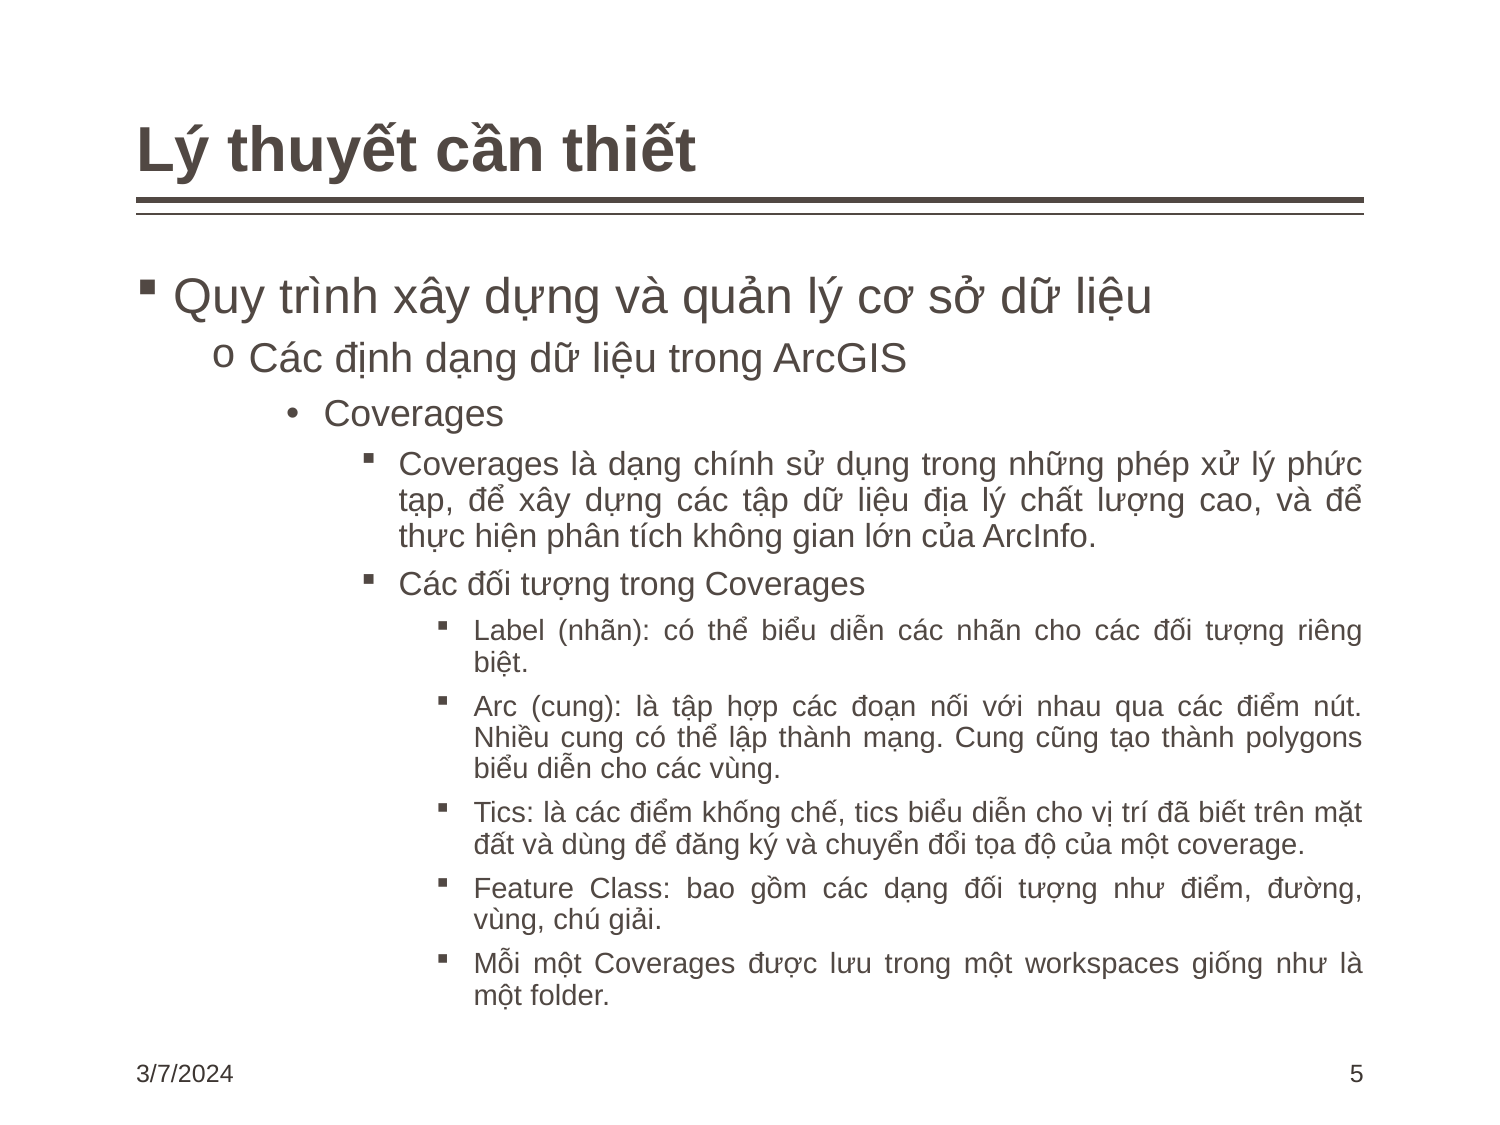

# Lý thuyết cần thiết
Quy trình xây dựng và quản lý cơ sở dữ liệu
Các định dạng dữ liệu trong ArcGIS
Coverages
Coverages là dạng chính sử dụng trong những phép xử lý phức tạp, để xây dựng các tập dữ liệu địa lý chất lượng cao, và để thực hiện phân tích không gian lớn của ArcInfo.
Các đối tượng trong Coverages
Label (nhãn): có thể biểu diễn các nhãn cho các đối tượng riêng biệt.
Arc (cung): là tập hợp các đoạn nối với nhau qua các điểm nút. Nhiều cung có thể lập thành mạng. Cung cũng tạo thành polygons biểu diễn cho các vùng.
Tics: là các điểm khống chế, tics biểu diễn cho vị trí đã biết trên mặt đất và dùng để đăng ký và chuyển đổi tọa độ của một coverage.
Feature Class: bao gồm các dạng đối tượng như điểm, đường, vùng, chú giải.
Mỗi một Coverages được lưu trong một workspaces giống như là một folder.
3/7/2024
5